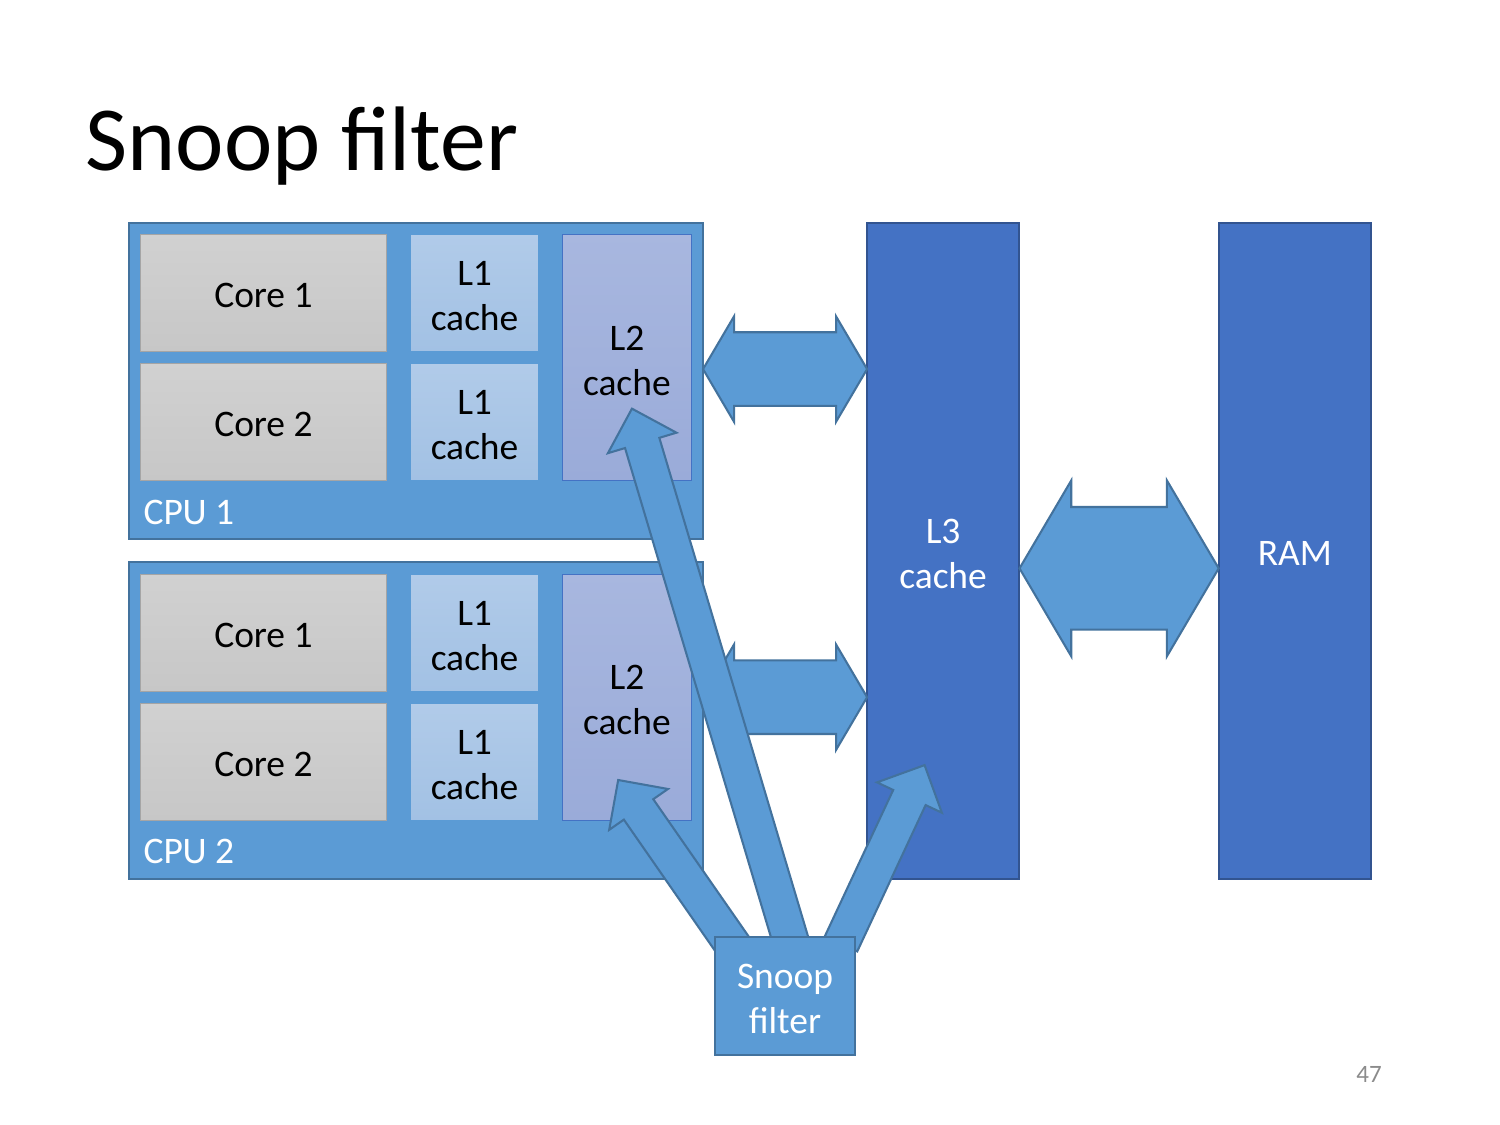

# Snoop filter
CPU 1
L3
cache
RAM
Core 1
L1 cache
L2 cache

Core 2
L1 cache

CPU 2
L2 cache
Core 1
L1 cache

Core 2
L1 cache

Snoop filter
47